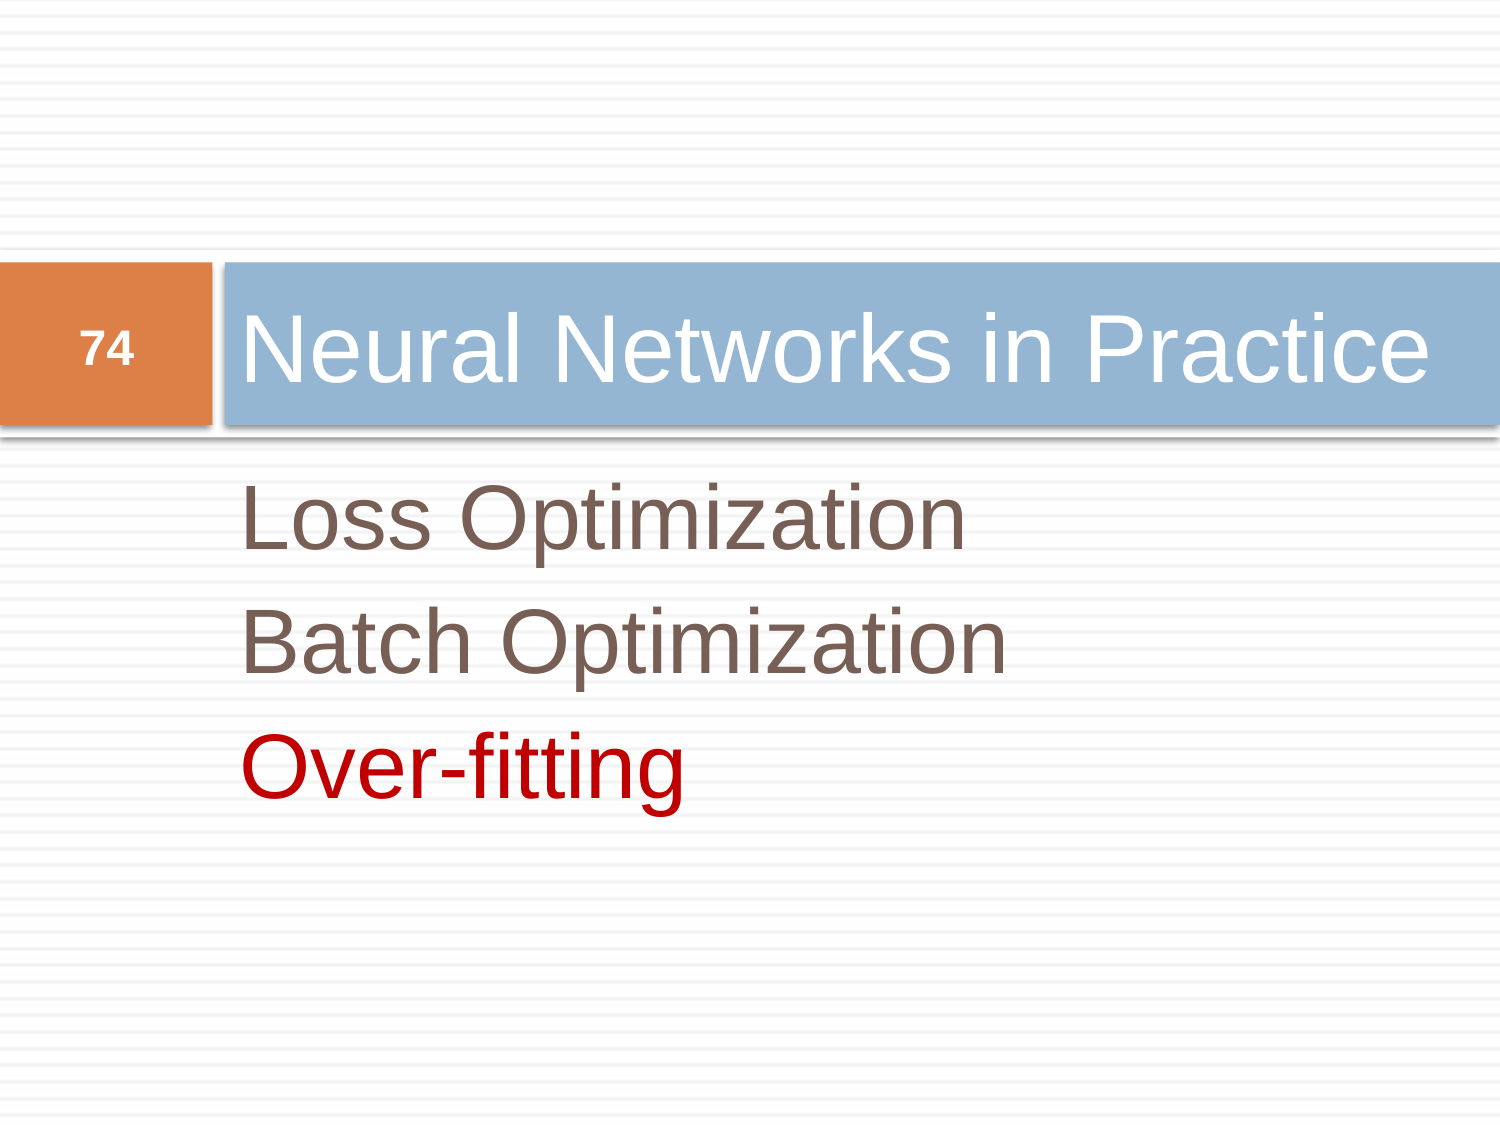

# Neural Networks in Practice
74
Loss Optimization
Batch Optimization
Over-fitting